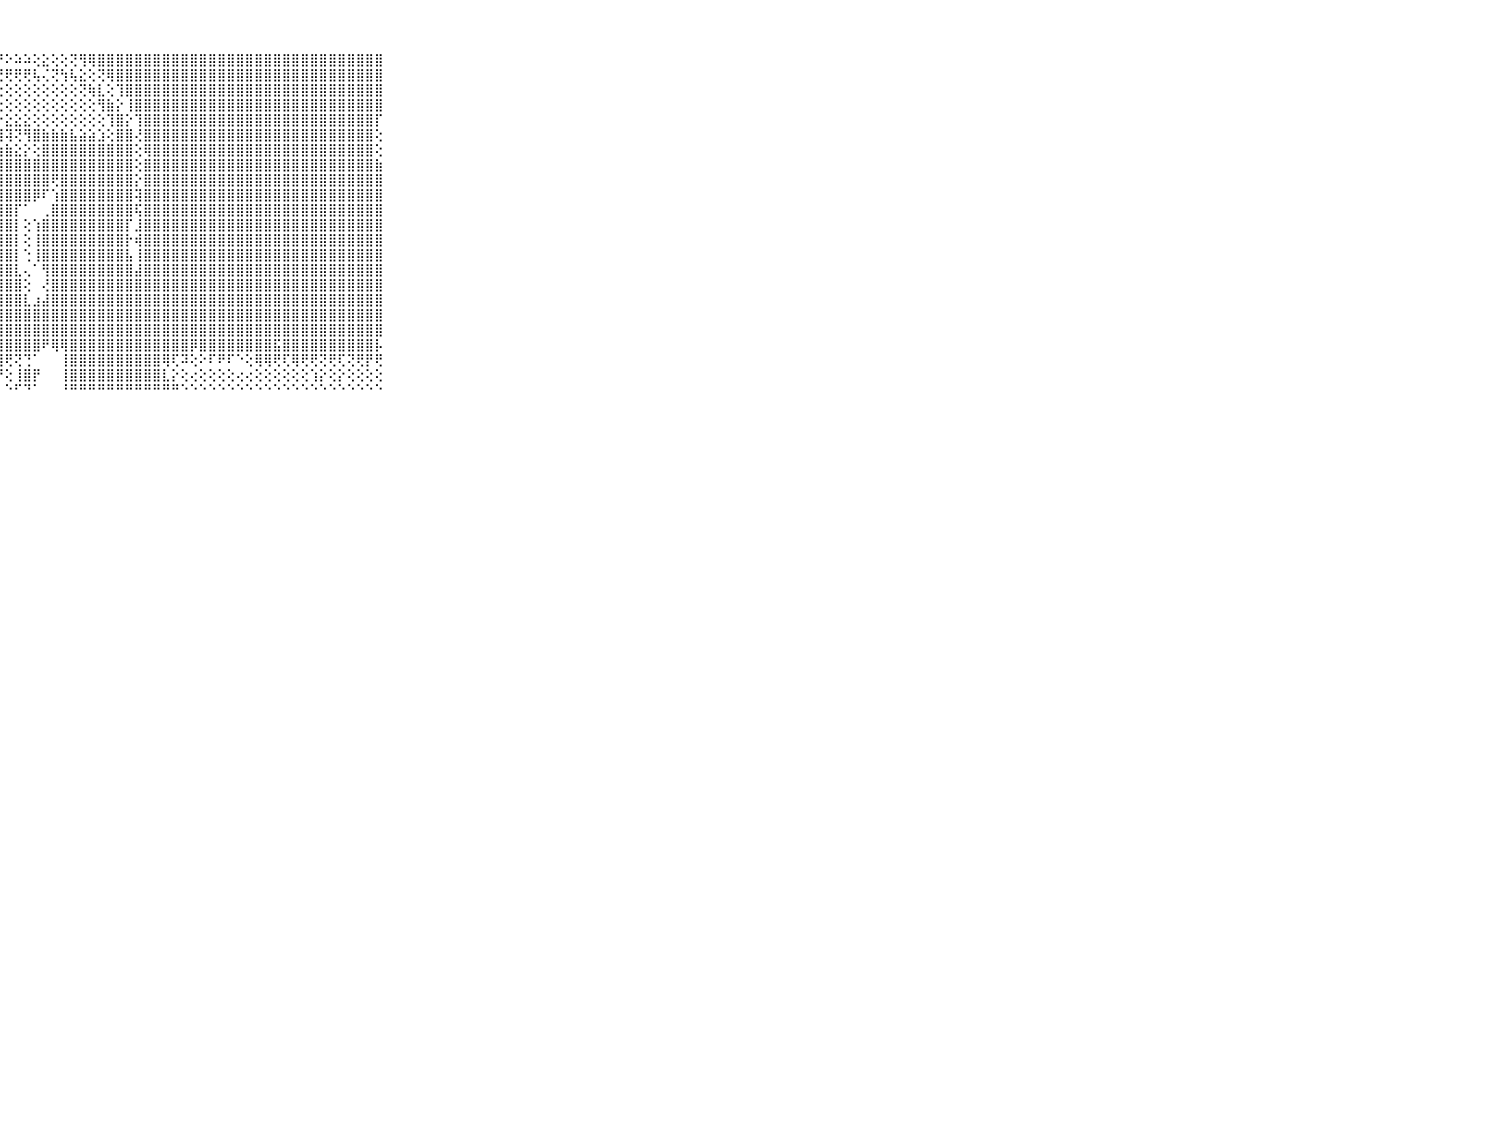

⠀⠀⠀⠀⠀⠀⠀⠀⠀⠀⠀⣿⣿⣿⣿⣿⣿⣿⣿⣿⣿⣿⢿⢻⠏⠏⠕⠜⠕⠵⠵⢕⣕⢕⢕⢝⢻⢿⣿⣿⣿⣿⣿⣿⣿⣿⣿⣿⣿⣿⣿⣿⣿⣿⣿⣿⣿⣿⣿⣿⣿⣿⣿⣿⣿⣿⣿⣿⣿⠀⠀⠀⠀⠀⠀⠀⠀⠀⠀⠀⠀
⠀⠀⠀⠀⠀⠀⠀⠀⠀⠀⠀⣿⣿⣿⣿⣿⣿⣿⣿⣿⢟⢟⢞⢟⢟⢟⢟⢟⢟⢟⢟⢧⢌⢝⢳⢧⣕⢕⢝⢿⣿⣿⣿⣿⣿⣿⣿⣿⣿⣿⣿⣿⣿⣿⣿⣿⣿⣿⣿⣿⣿⣿⣿⣿⣿⣿⣿⣿⣿⠀⠀⠀⠀⠀⠀⠀⠀⠀⠀⠀⠀
⠀⠀⠀⠀⠀⠀⠀⠀⠀⠀⠀⣿⣿⣿⣿⣿⣿⣿⡟⢕⢕⢕⢕⢕⢕⢕⢕⢕⢕⢕⢕⢕⢕⢕⢕⢕⢝⢷⣇⢕⢹⣿⣿⣿⣿⣿⣿⣿⣿⣿⣿⣿⣿⣿⣿⣿⣿⣿⣿⣿⣿⣿⣿⣿⣿⣿⣿⣿⣿⠀⠀⠀⠀⠀⠀⠀⠀⠀⠀⠀⠀
⠀⠀⠀⠀⠀⠀⠀⠀⠀⠀⠀⣿⣿⣿⣿⣿⣿⣟⢕⢕⢕⢕⢕⢕⢕⢕⢕⢕⢕⢕⢕⢕⢕⢕⢕⢕⢕⢕⢻⣷⡕⢸⣿⣿⣿⣿⣿⣿⣿⣿⣿⣿⣿⣿⣿⣿⣿⣿⣿⣿⣿⣿⣿⣿⣿⣿⣿⣿⣿⠀⠀⠀⠀⠀⠀⠀⠀⠀⠀⠀⠀
⠀⠀⠀⠀⠀⠀⠀⠀⠀⠀⠀⣿⣿⣿⣿⣿⣿⣿⣷⣷⣾⣷⣧⣵⣵⣧⣵⡕⣕⣕⣕⢕⢕⢕⢕⢕⢕⢕⢕⢹⣿⡕⢹⣿⣿⣿⣿⣿⣿⣿⣿⣿⣿⣿⣿⣿⣿⣿⣿⣿⣿⣿⣿⣿⣿⣿⣿⣿⡏⠀⠀⠀⠀⠀⠀⠀⠀⠀⠀⠀⠀
⠀⠀⠀⠀⠀⠀⠀⠀⠀⠀⠀⣿⣿⣿⣿⣿⣿⣿⣿⣿⣿⣿⣿⣿⣿⣿⣹⢽⢽⢝⢻⣿⣷⣷⣷⣧⣵⣵⣱⢕⣿⣿⢜⣿⣿⣿⣿⣿⣿⣿⣿⣿⣿⣿⣿⣿⣿⣿⣿⣿⣿⣿⣿⣿⣿⣿⣿⣿⢕⠀⠀⠀⠀⠀⠀⠀⠀⠀⠀⠀⠀
⠀⠀⠀⠀⠀⠀⠀⠀⠀⠀⠀⣿⣿⣿⣿⣿⣿⣿⣿⣿⣿⣿⣿⣿⣟⢕⣺⣵⣷⣕⡕⢕⣿⣿⣿⣿⣿⣿⣿⣿⣿⣿⢕⢿⣿⣿⣿⣿⣿⣿⣿⣿⣿⣿⣿⣿⣿⣿⣿⣿⣿⣿⣿⣿⣿⣿⣿⣿⢕⠀⠀⠀⠀⠀⠀⠀⠀⠀⠀⠀⠀
⠀⠀⠀⠀⠀⠀⠀⠀⠀⠀⠀⣿⣿⣿⣿⣿⣿⣿⣿⣿⣿⣿⣿⣿⣿⣿⣿⣿⣿⣿⣿⣿⣿⣿⣿⣿⣿⣿⣿⣿⣿⣿⢕⣿⣿⣿⣿⣿⣿⣿⣿⣿⣿⣿⣿⣿⣿⣿⣿⣿⣿⣿⣿⣿⣿⣿⣿⣿⣷⠀⠀⠀⠀⠀⠀⠀⠀⠀⠀⠀⠀
⠀⠀⠀⠀⠀⠀⠀⠀⠀⠀⠀⣿⣿⣿⣿⣿⣿⣿⣿⣿⣿⣿⣿⣿⣿⣿⣿⣿⣿⣿⣿⣿⣿⢟⣿⣿⣿⣿⣿⣿⣿⣿⡕⣿⣿⣿⣿⣿⣿⣿⣿⣿⣿⣿⣿⣿⣿⣿⣿⣿⣿⣿⣿⣿⣿⣿⣿⣿⣿⠀⠀⠀⠀⠀⠀⠀⠀⠀⠀⠀⠀
⠀⠀⠀⠀⠀⠀⠀⠀⠀⠀⠀⣿⣿⣿⣿⣿⣿⣿⣿⣿⣿⣿⣿⣿⣿⣿⣿⣿⣿⣿⣿⡿⠏⢱⣿⣿⣿⣿⣿⣿⣿⣿⢽⣿⣿⣿⣿⣿⣿⣿⣿⣿⣿⣿⣿⣿⣿⣿⣿⣿⣿⣿⣿⣿⣿⣿⣿⣿⣿⠀⠀⠀⠀⠀⠀⠀⠀⠀⠀⠀⠀
⠀⠀⠀⠀⠀⠀⠀⠀⠀⠀⠀⣿⣿⣿⣿⣿⣿⣿⣿⣿⣿⣿⣿⣿⣿⣿⣿⣿⣿⡏⠁⠀⢀⣿⣿⣿⣿⣿⣿⣿⣿⣿⢯⣿⣿⣿⣿⣿⣿⣿⣿⣿⣿⣿⣿⣿⣿⣿⣿⣿⣿⣿⣿⣿⣿⣿⣿⣿⣿⠀⠀⠀⠀⠀⠀⠀⠀⠀⠀⠀⠀
⠀⠀⠀⠀⠀⠀⠀⠀⠀⠀⠀⣿⣿⣿⣿⣿⣿⣿⣿⣿⣿⣿⣿⣿⣿⣿⣿⣿⣿⡇⢕⢱⣿⣿⣿⣿⣿⣿⣿⣿⣿⡏⣸⣿⣿⣿⣿⣿⣿⣿⣿⣿⣿⣿⣿⣿⣿⣿⣿⣿⣿⣿⣿⣿⣿⣿⣿⣿⣿⠀⠀⠀⠀⠀⠀⠀⠀⠀⠀⠀⠀
⠀⠀⠀⠀⠀⠀⠀⠀⠀⠀⠀⣿⣿⣿⣿⣿⣿⣿⣿⣿⣿⣿⣿⣿⣿⣿⣿⣿⣿⡇⢕⢸⣿⣿⣿⣿⣿⣿⣿⣿⣿⡗⢾⣿⣿⣿⣿⣿⣿⣿⣿⣿⣿⣿⣿⣿⣿⣿⣿⣿⣿⣿⣿⣿⣿⣿⣿⣿⣿⠀⠀⠀⠀⠀⠀⠀⠀⠀⠀⠀⠀
⠀⠀⠀⠀⠀⠀⠀⠀⠀⠀⠀⣿⣿⣿⣿⣿⣿⣿⣿⣿⣿⣿⣿⣿⣿⣿⣿⣿⣿⡇⢑⢸⣿⣿⣿⣿⣿⣿⣿⣿⣿⣧⢸⣿⣿⣿⣿⣿⣿⣿⣿⣿⣿⣿⣿⣿⣿⣿⣿⣿⣿⣿⣿⣿⣿⣿⣿⣿⣿⠀⠀⠀⠀⠀⠀⠀⠀⠀⠀⠀⠀
⠀⠀⠀⠀⠀⠀⠀⠀⠀⠀⠀⣿⣿⣿⣿⣿⣿⣿⣿⣿⣿⣿⣿⣿⣿⣿⣿⣿⣿⣇⢄⠁⢻⣿⣿⣿⣿⣿⣿⣿⣿⣿⣼⣿⣿⣿⣿⣿⣿⣿⣿⣿⣿⣿⣿⣿⣿⣿⣿⣿⣿⣿⣿⣿⣿⣿⣿⣿⣿⠀⠀⠀⠀⠀⠀⠀⠀⠀⠀⠀⠀
⠀⠀⠀⠀⠀⠀⠀⠀⠀⠀⠀⣿⣿⣿⣿⣿⣿⣿⣿⣿⣿⣿⣿⣿⣿⣿⣿⣿⣿⣿⢕⠀⢜⣿⣿⣿⣿⣿⣿⣿⣿⣿⣿⣿⣿⣿⣿⣿⣿⣿⣿⣿⣿⣿⣿⣿⣿⣿⣿⣿⣿⣿⣿⣿⣿⣿⣿⣿⣿⠀⠀⠀⠀⠀⠀⠀⠀⠀⠀⠀⠀
⠀⠀⠀⠀⠀⠀⠀⠀⠀⠀⠀⣿⣿⣿⣿⣿⣿⣿⣿⣿⣿⣿⣿⣿⣿⣿⣿⣿⣿⣿⣇⣰⣼⣿⣿⣿⣿⣿⣿⣿⣿⣿⣿⣿⣿⣿⣿⣿⣿⣿⣿⣿⣿⣿⣿⣿⣿⣿⣿⣿⣿⣿⣿⣿⣿⣿⣿⣿⣿⠀⠀⠀⠀⠀⠀⠀⠀⠀⠀⠀⠀
⠀⠀⠀⠀⠀⠀⠀⠀⠀⠀⠀⣿⣿⣿⣿⣿⣿⣿⣿⣿⣿⣿⣿⣿⣿⣿⣿⣿⣿⣿⣿⣿⣿⣿⣿⣿⣿⣿⣿⣿⣿⣿⣿⣿⣿⣿⣿⣿⣿⣿⣿⣿⣿⣿⣿⣿⣿⣿⣿⣿⣿⣿⣿⣿⣿⣿⣿⣿⣿⠀⠀⠀⠀⠀⠀⠀⠀⠀⠀⠀⠀
⠀⠀⠀⠀⠀⠀⠀⠀⠀⠀⠀⣿⣿⣿⣿⣿⣟⣟⣟⣟⣟⣟⣟⢟⢟⣟⣻⣿⣿⣿⣿⣿⣿⣿⣿⣿⣿⣿⣿⣿⣿⣿⣿⣿⣿⣿⣿⣿⣿⣿⣿⣿⣿⣿⣿⣿⣿⣿⣿⣿⣿⣿⣿⣿⣿⣿⣿⣿⣿⠀⠀⠀⠀⠀⠀⠀⠀⠀⠀⠀⠀
⠀⠀⠀⠀⠀⠀⠀⠀⠀⠀⠀⣿⣿⣿⣿⣿⣿⣿⣿⣿⣿⣿⣿⣿⣿⣿⣿⣿⣿⣿⣿⣿⠟⢿⢿⣿⣿⣿⣿⣿⣿⣿⣿⣿⣿⣿⣿⣿⡿⣿⣿⣿⣿⣿⣿⣿⣿⣯⣿⣿⣿⣿⣿⣿⣿⣿⣿⣿⡧⠀⠀⠀⠀⠀⠀⠀⠀⠀⠀⠀⠀
⠀⠀⠀⠀⠀⠀⠀⠀⠀⠀⠀⣿⣿⣿⣿⣿⣿⣿⣿⣿⣿⣿⣿⣿⣿⣿⣿⣿⢟⢝⢙⠁⠀⠀⢸⣿⣿⣿⣿⣿⣿⣿⣿⣿⣿⢿⢏⠽⢕⠕⠏⠟⠏⠑⢕⢿⢿⢟⢏⢿⢟⢟⢝⢟⢏⢝⢟⡟⢟⠀⠀⠀⠀⠀⠀⠀⠀⠀⠀⠀⠀
⠀⠀⠀⠀⠀⠀⠀⠀⠀⠀⠀⠏⢟⢟⢟⢟⢛⢋⢝⢙⢝⢝⢝⢝⢹⣿⣿⡟⢕⢸⣿⡟⠀⠀⢸⣿⣿⣿⣿⣿⣿⣿⣿⣿⣿⣇⡕⢕⢔⢕⢕⢕⢕⢔⢔⢕⢕⢕⢕⢕⢕⢱⡕⢕⡕⢕⢕⢕⢕⠀⠀⠀⠀⠀⠀⠀⠀⠀⠀⠀⠀
⠀⠀⠀⠀⠀⠀⠀⠀⠀⠀⠀⠑⠑⠑⠑⠑⠑⠑⠑⠑⠑⠑⠑⠘⠙⠛⠛⠃⠑⠋⠙⠁⠀⠀⠘⠛⠛⠛⠛⠛⠛⠛⠛⠛⠛⠛⠛⠑⠑⠑⠑⠑⠑⠑⠑⠑⠑⠑⠑⠑⠑⠑⠑⠑⠑⠑⠑⠑⠑⠀⠀⠀⠀⠀⠀⠀⠀⠀⠀⠀⠀